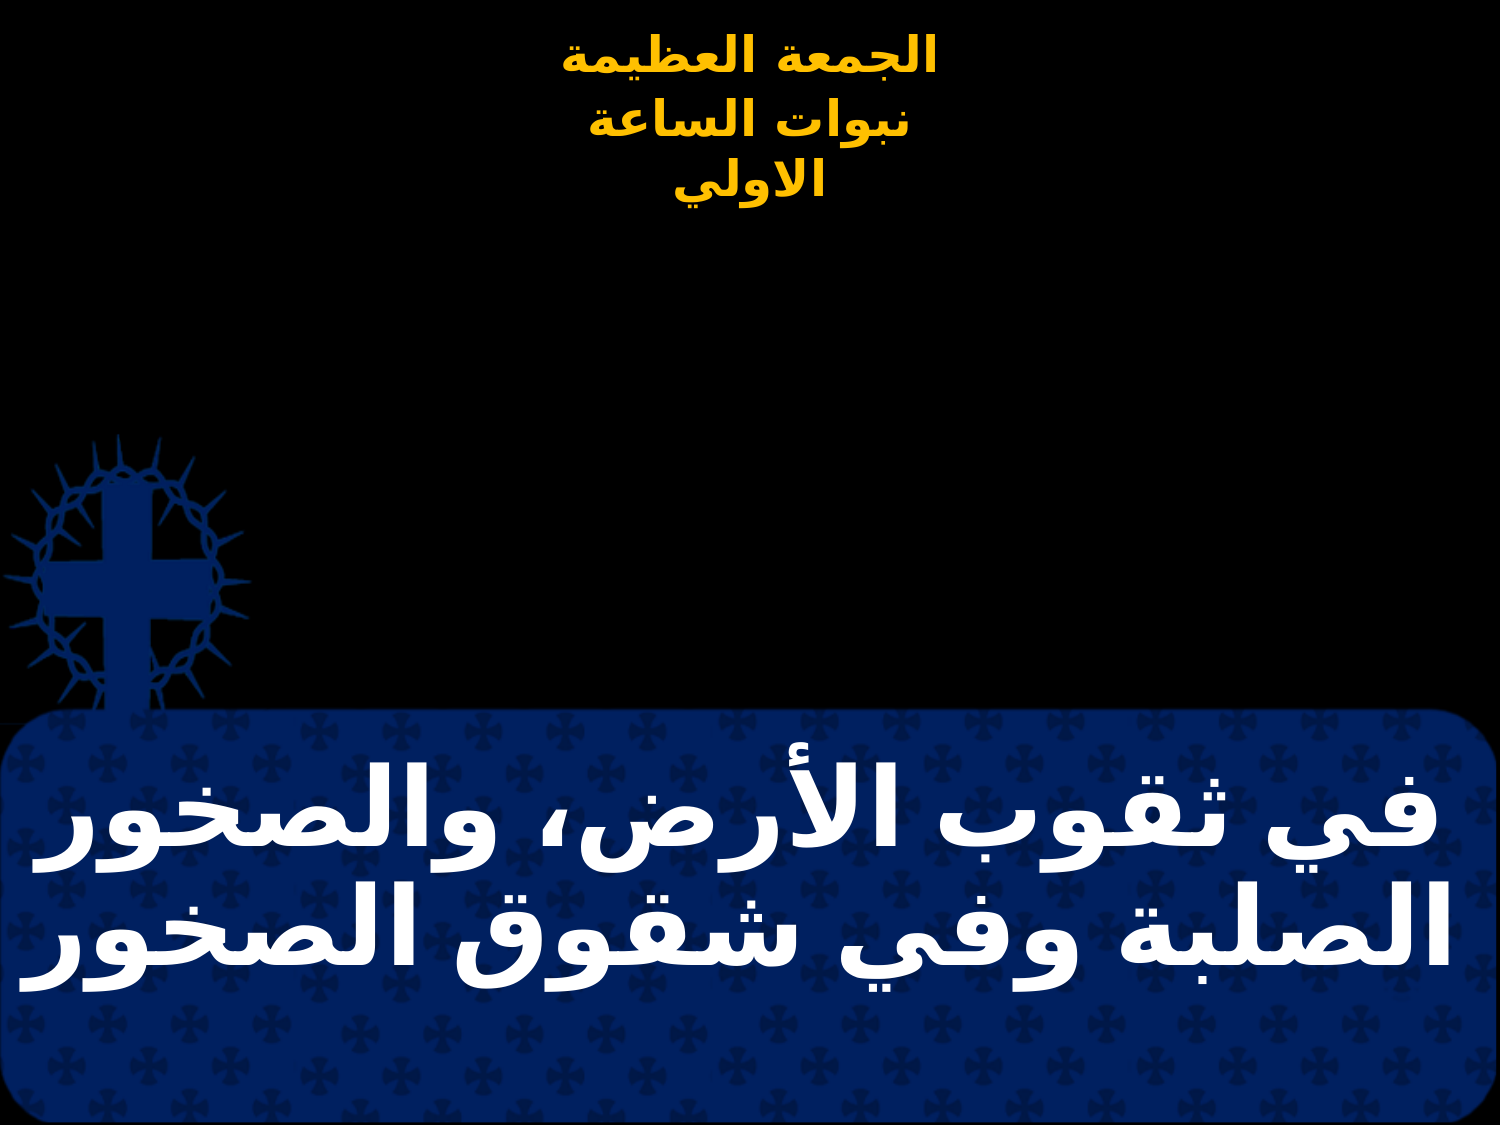

# في ثقوب الأرض، والصخور الصلبة وفي شقوق الصخور